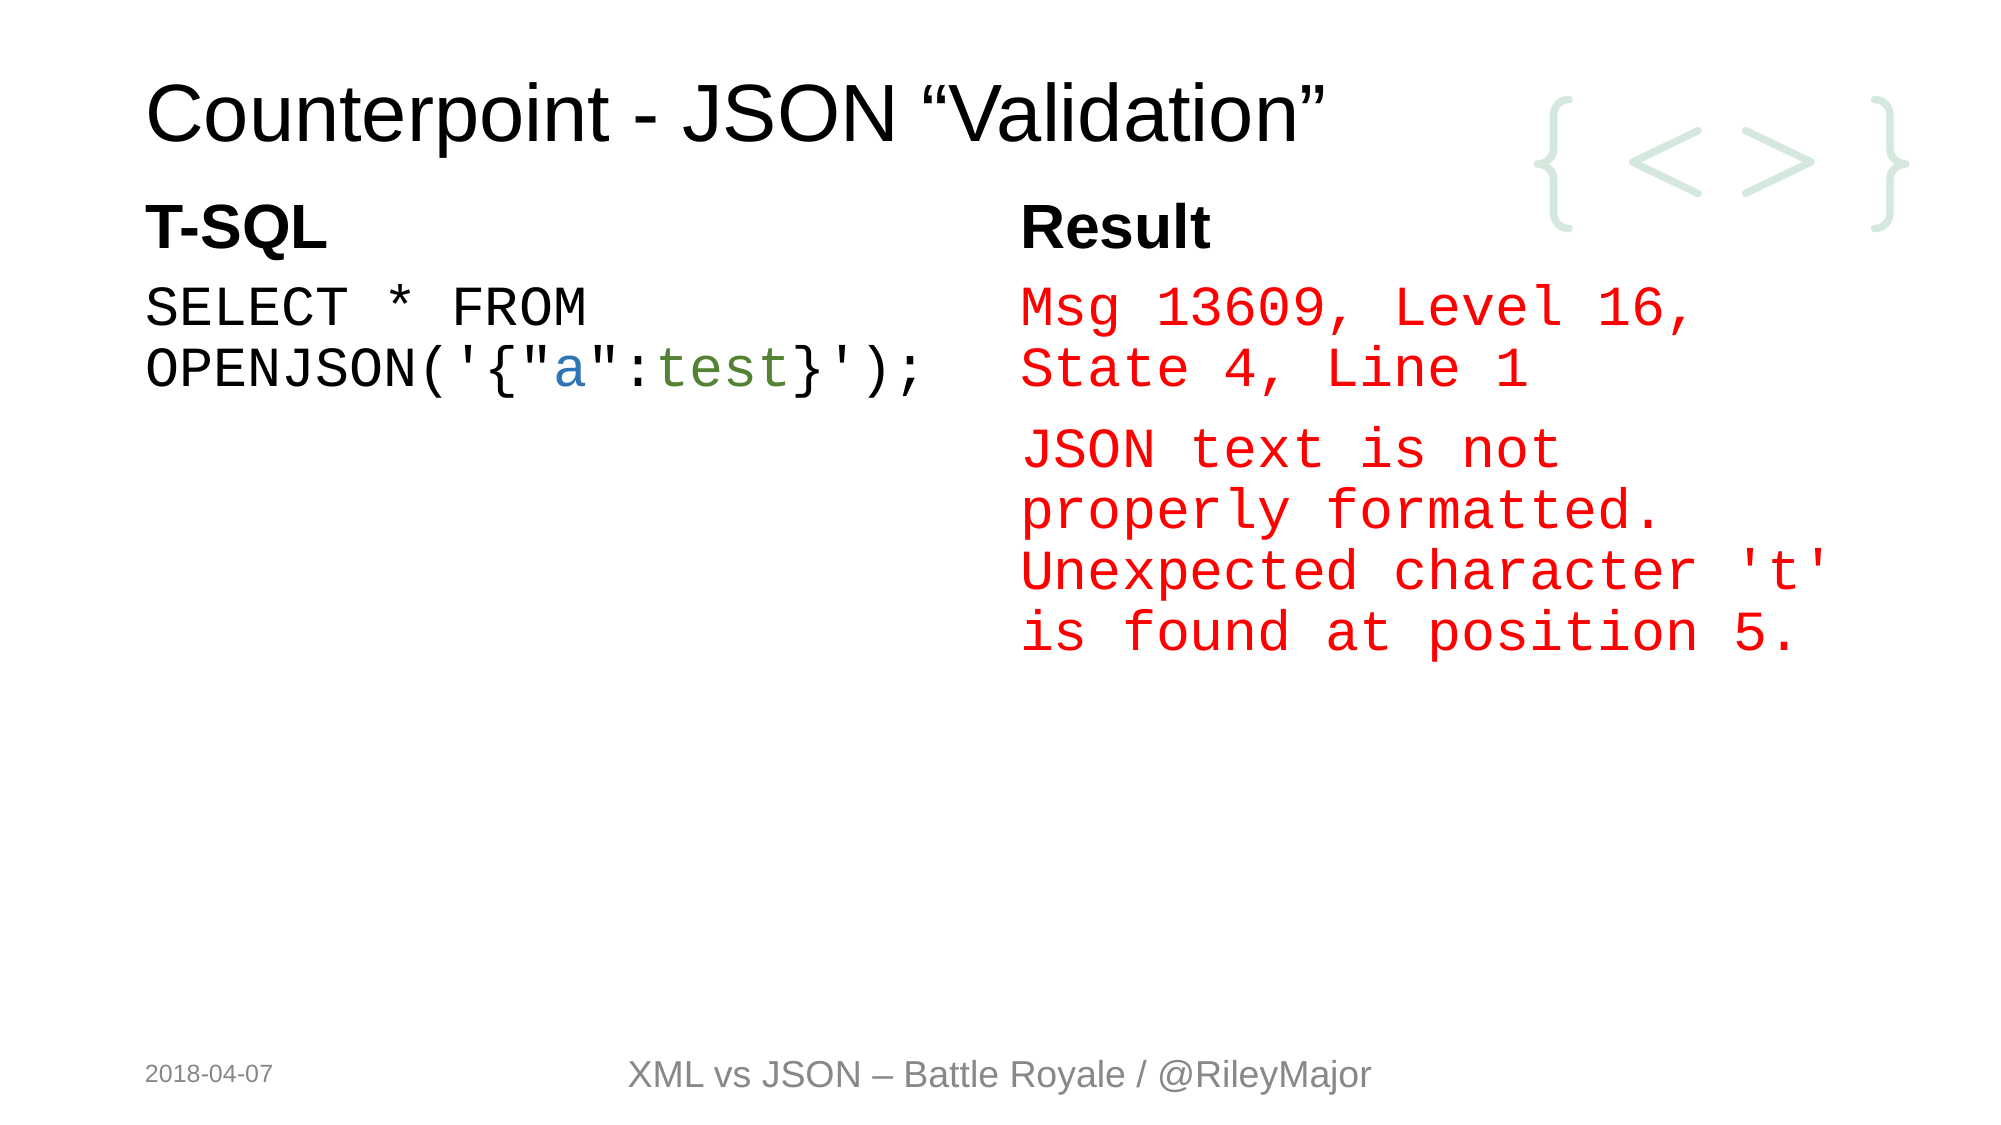

# Counterpoint - JSON “Validation”
T-SQL
Result
SELECT * FROM OPENJSON('{"a":test}');
Msg 13609, Level 16, State 4, Line 1
JSON text is not properly formatted. Unexpected character 't' is found at position 5.
47